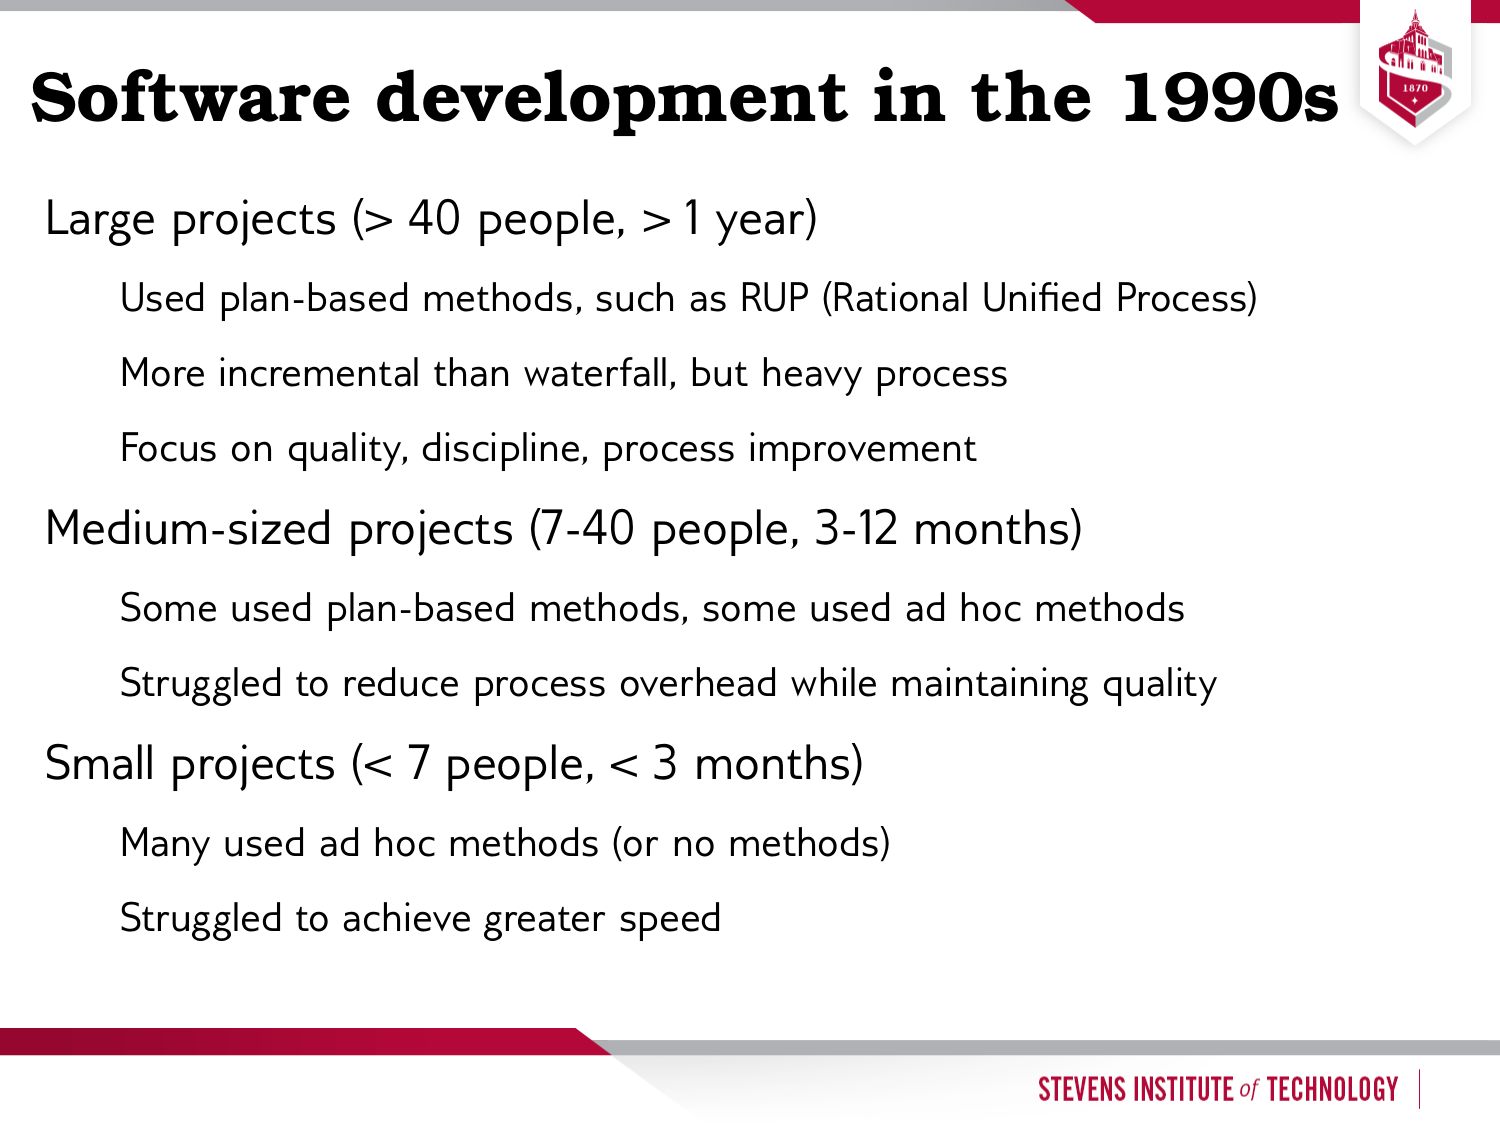

# Software development in the 1990s
Large projects (> 40 people, > 1 year)
Used plan-based methods, such as RUP (Rational Unified Process)
More incremental than waterfall, but heavy process
Focus on quality, discipline, process improvement
Medium-sized projects (7-40 people, 3-12 months)
Some used plan-based methods, some used ad hoc methods
Struggled to reduce process overhead while maintaining quality
Small projects (< 7 people, < 3 months)
Many used ad hoc methods (or no methods)
Struggled to achieve greater speed
17